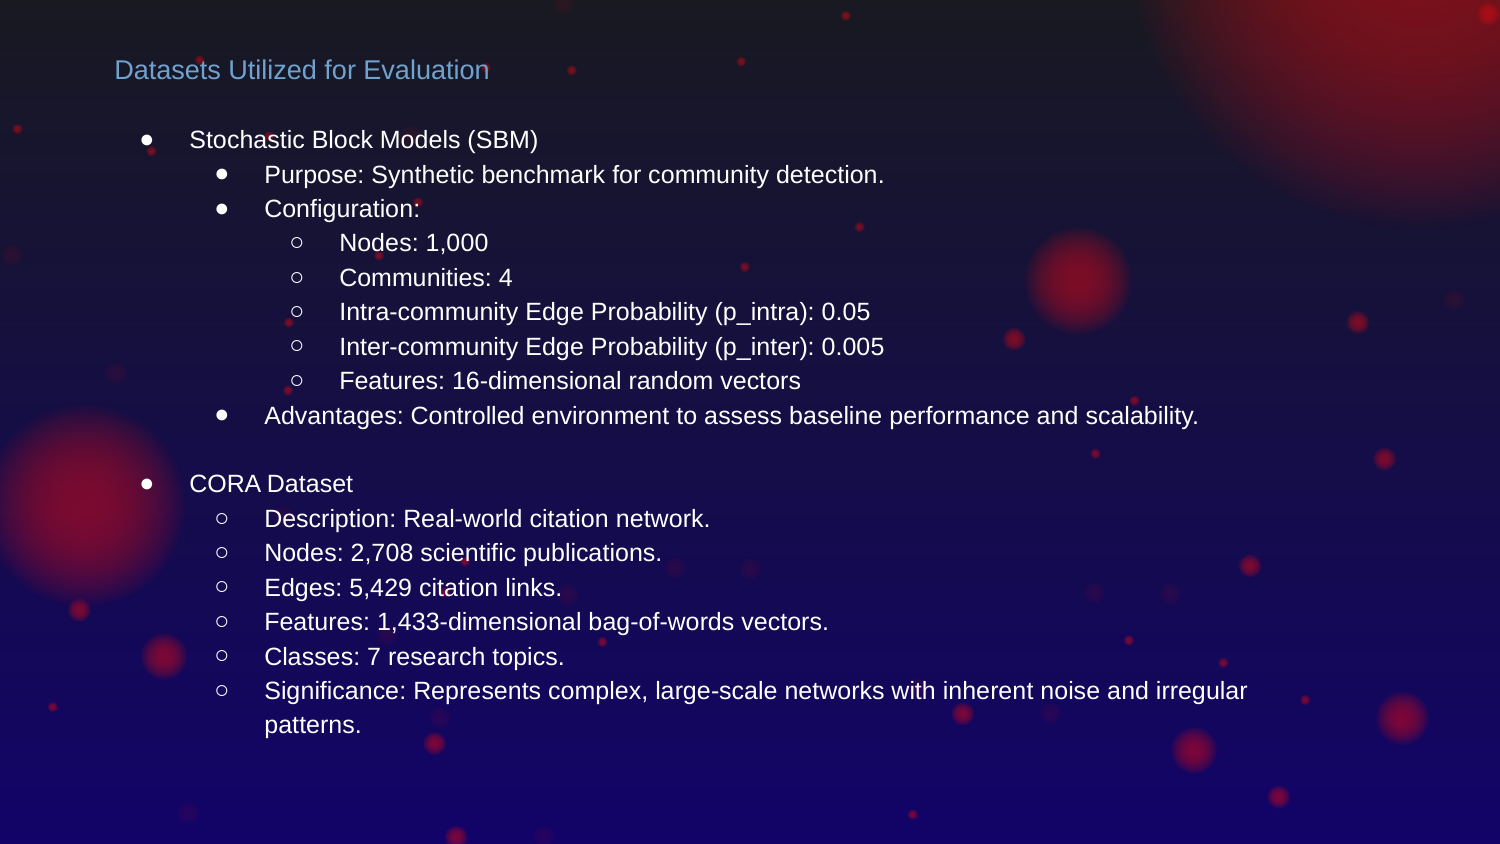

Datasets Utilized for Evaluation

Stochastic Block Models (SBM)
Purpose: Synthetic benchmark for community detection.
Configuration:
Nodes: 1,000
Communities: 4
Intra-community Edge Probability (p_intra): 0.05
Inter-community Edge Probability (p_inter): 0.005
Features: 16-dimensional random vectors
Advantages: Controlled environment to assess baseline performance and scalability.

CORA Dataset
Description: Real-world citation network.
Nodes: 2,708 scientific publications.
Edges: 5,429 citation links.
Features: 1,433-dimensional bag-of-words vectors.
Classes: 7 research topics.
Significance: Represents complex, large-scale networks with inherent noise and irregular patterns.